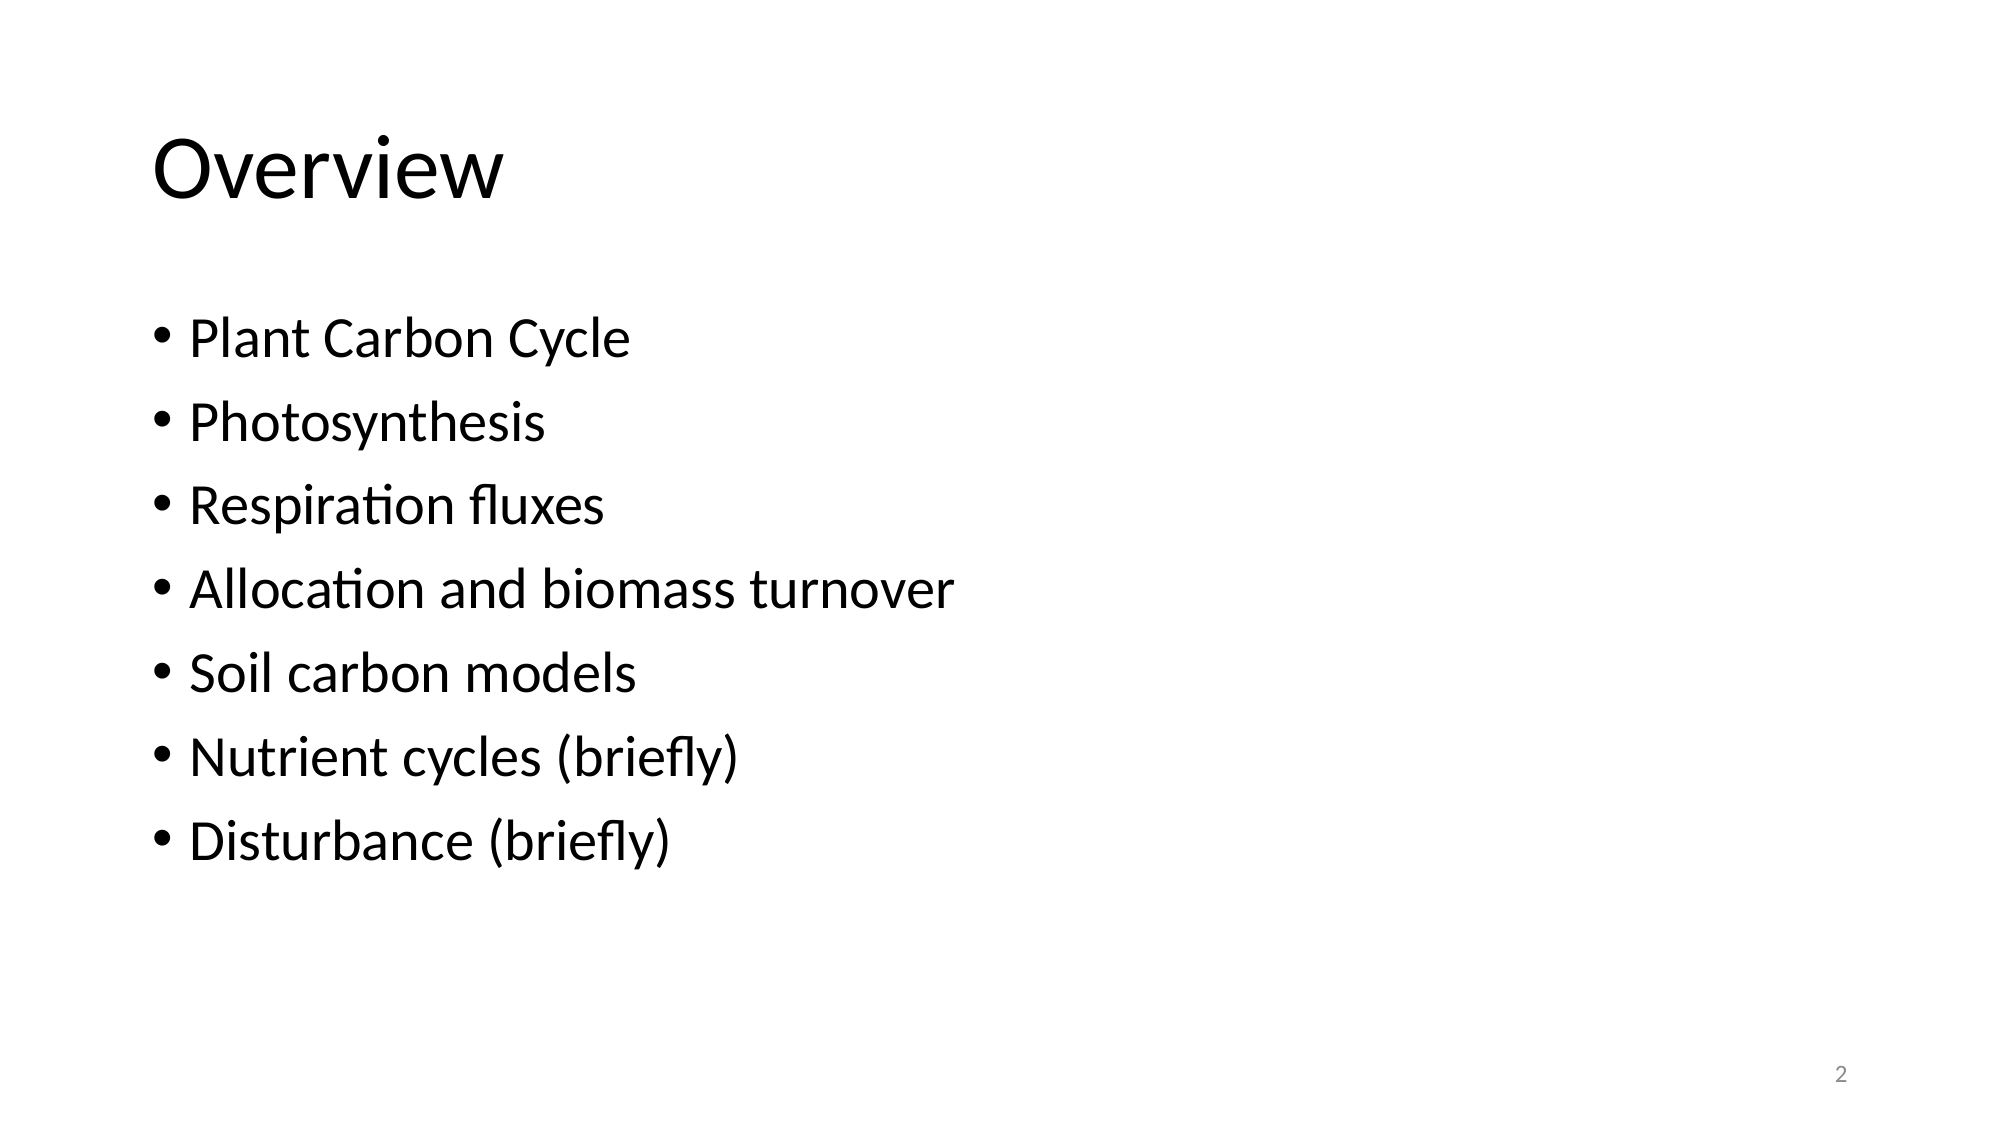

# Overview
Plant Carbon Cycle
Photosynthesis
Respiration fluxes
Allocation and biomass turnover
Soil carbon models
Nutrient cycles (briefly)
Disturbance (briefly)
2